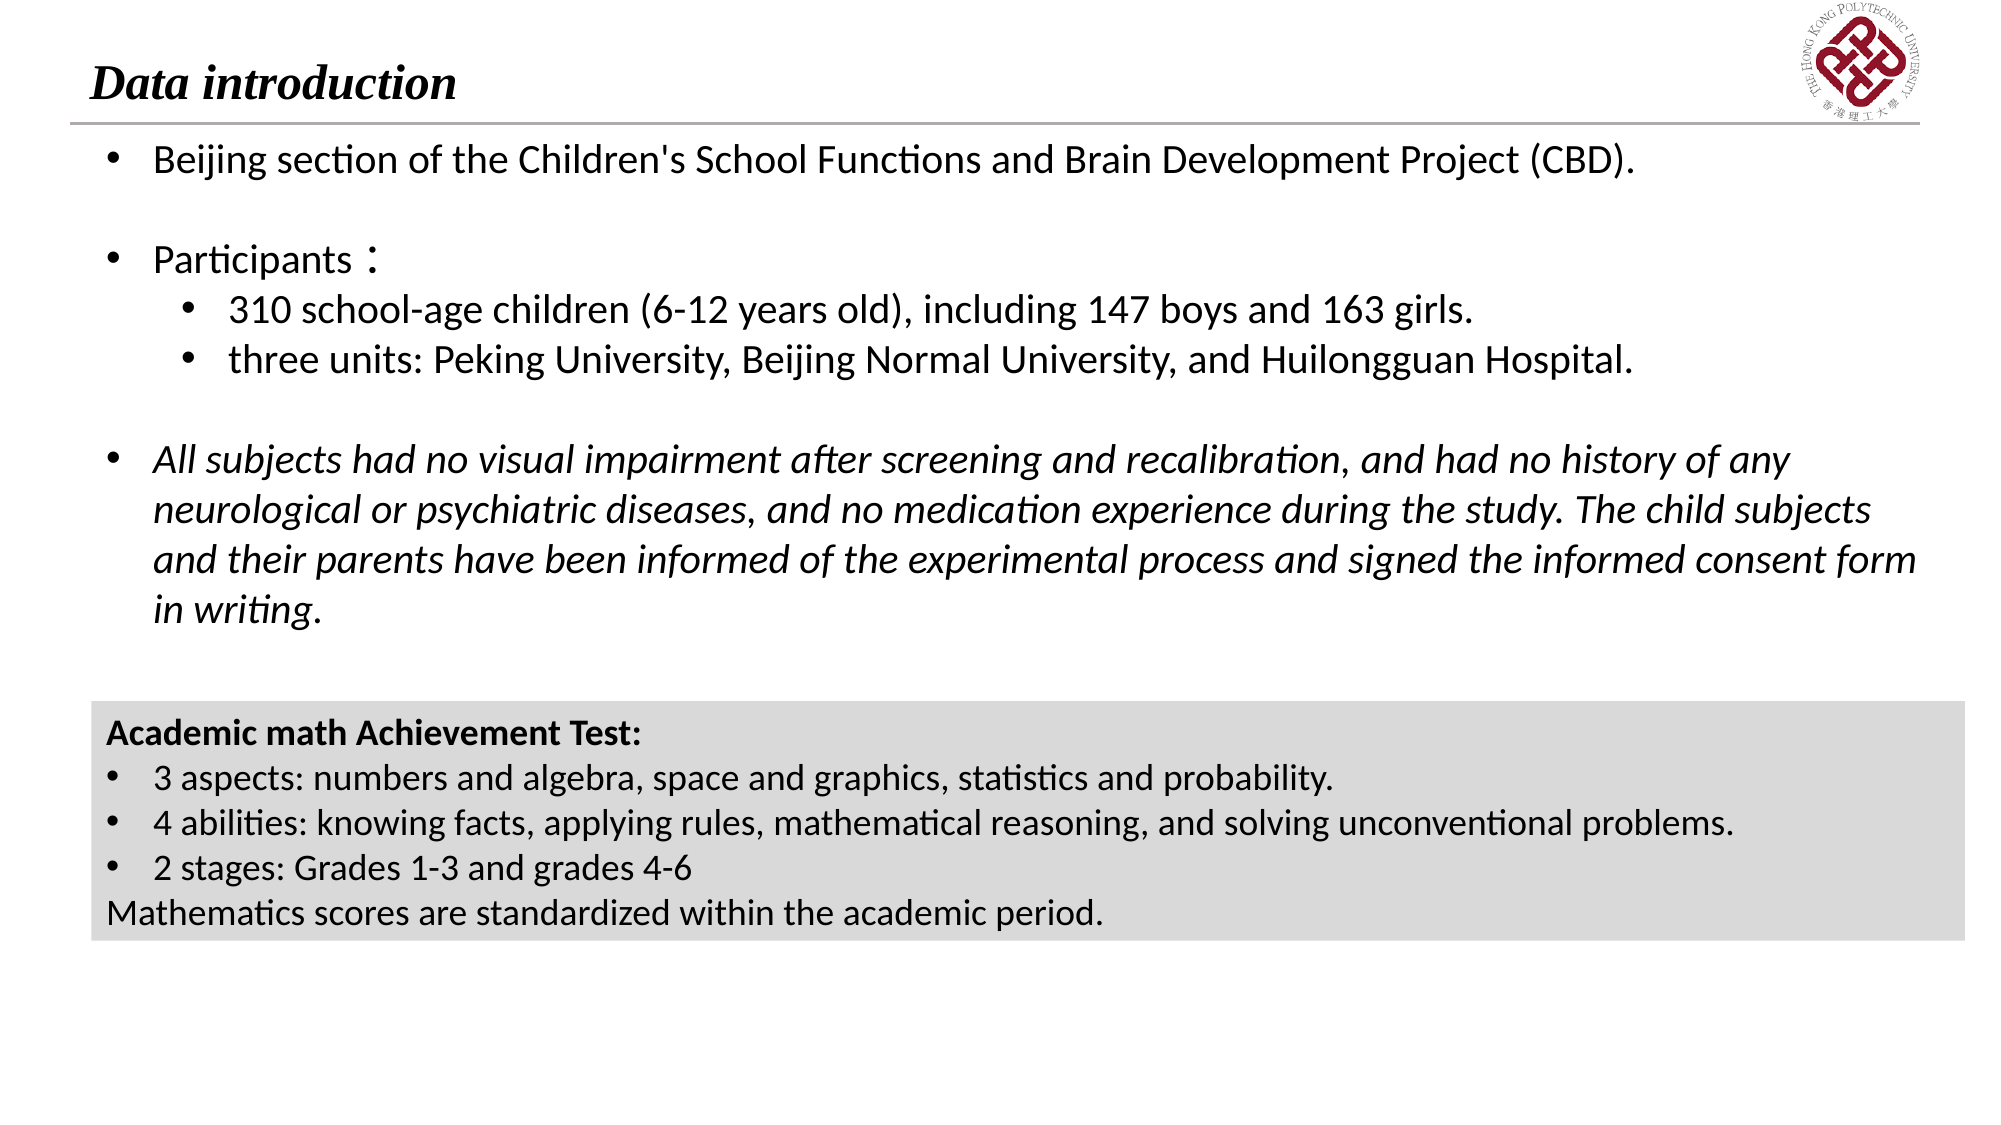

Data introduction
Beijing section of the Children's School Functions and Brain Development Project (CBD).

Participants：
310 school-age children (6-12 years old), including 147 boys and 163 girls.
three units: Peking University, Beijing Normal University, and Huilongguan Hospital.

All subjects had no visual impairment after screening and recalibration, and had no history of any neurological or psychiatric diseases, and no medication experience during the study. The child subjects and their parents have been informed of the experimental process and signed the informed consent form in writing.
Academic math Achievement Test:
3 aspects: numbers and algebra, space and graphics, statistics and probability.
4 abilities: knowing facts, applying rules, mathematical reasoning, and solving unconventional problems.
2 stages: Grades 1-3 and grades 4-6
Mathematics scores are standardized within the academic period.
9